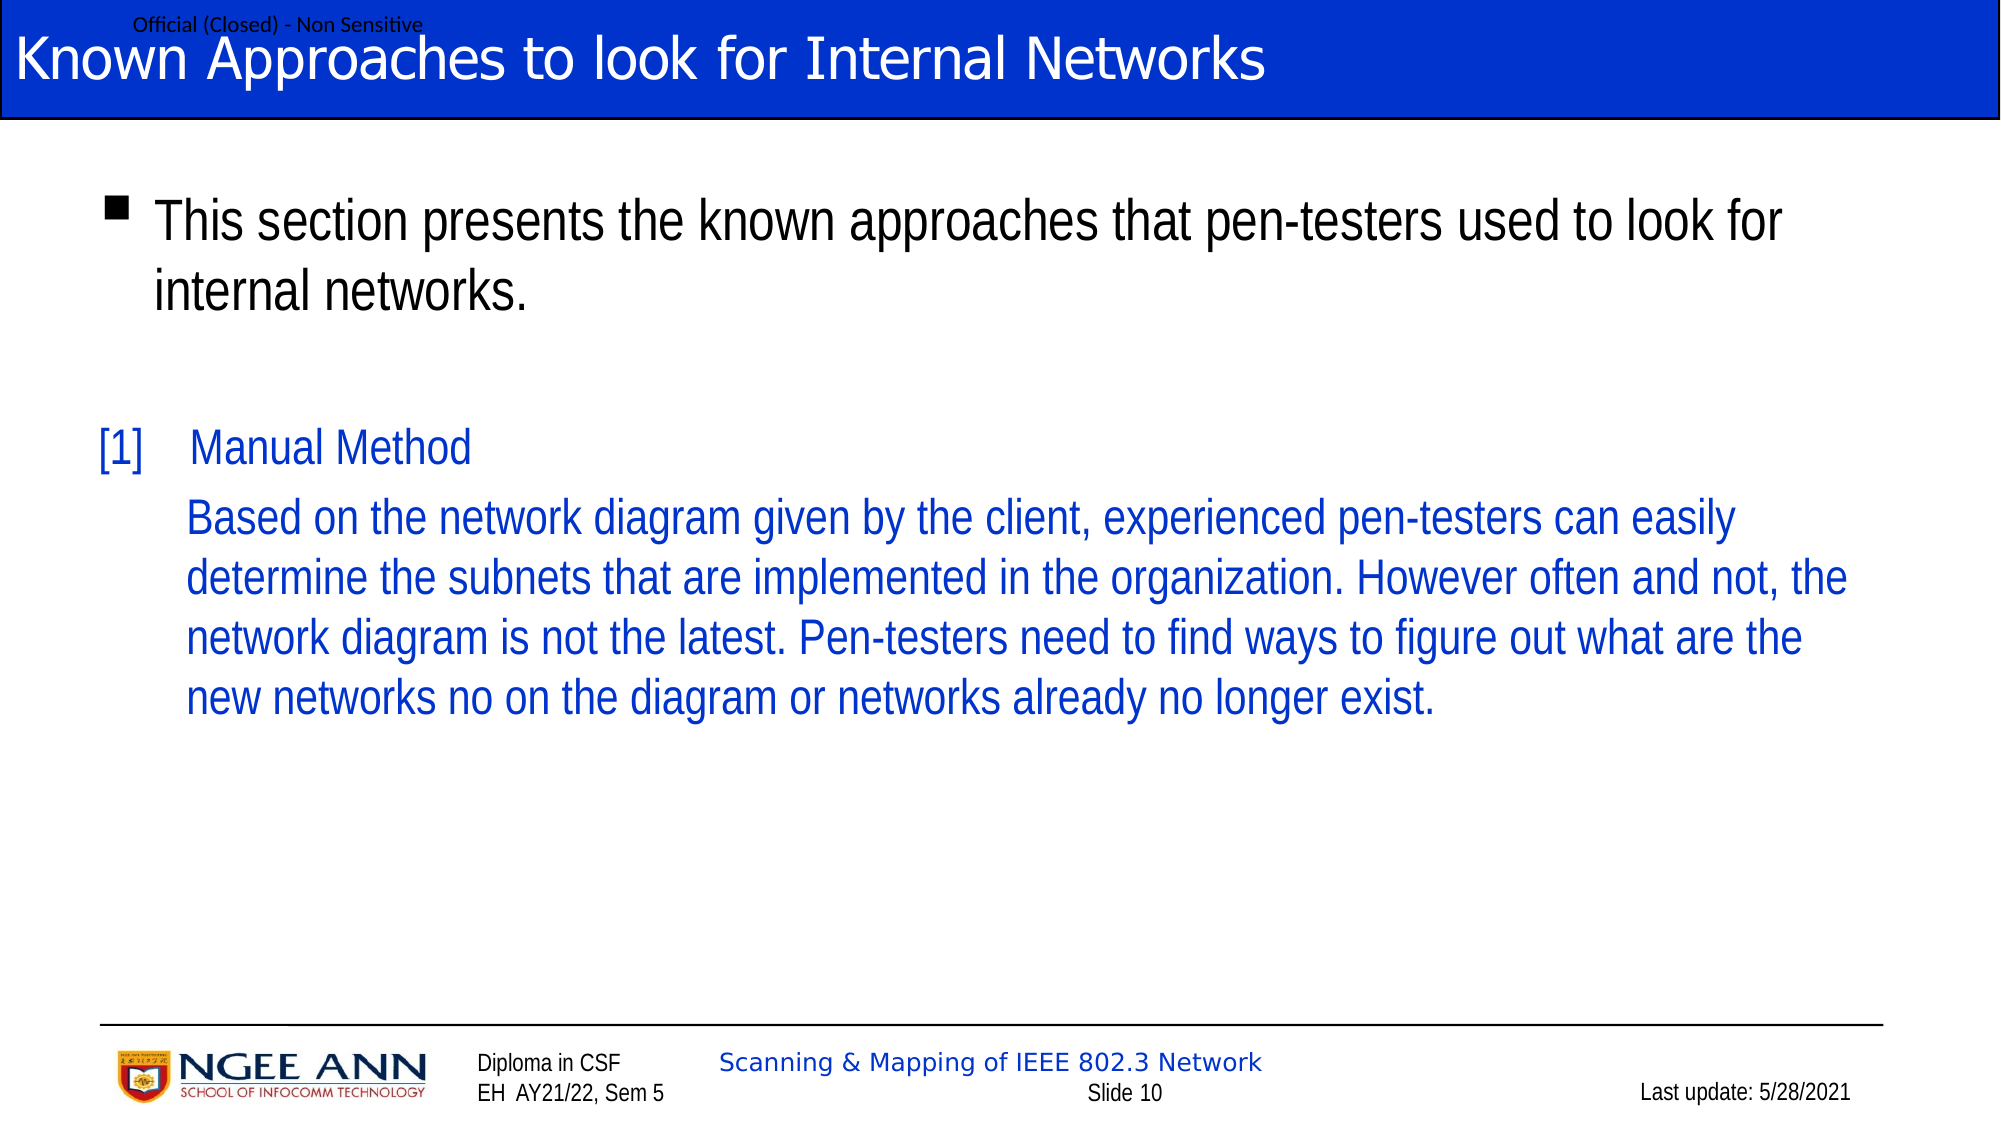

# Known Approaches to look for Internal Networks
This section presents the known approaches that pen-testers used to look for internal networks.

[1]    Manual Method
	Based on the network diagram given by the client, experienced pen-testers can easily determine the subnets that are implemented in the organization. However often and not, the network diagram is not the latest. Pen-testers need to find ways to figure out what are the new networks no on the diagram or networks already no longer exist.